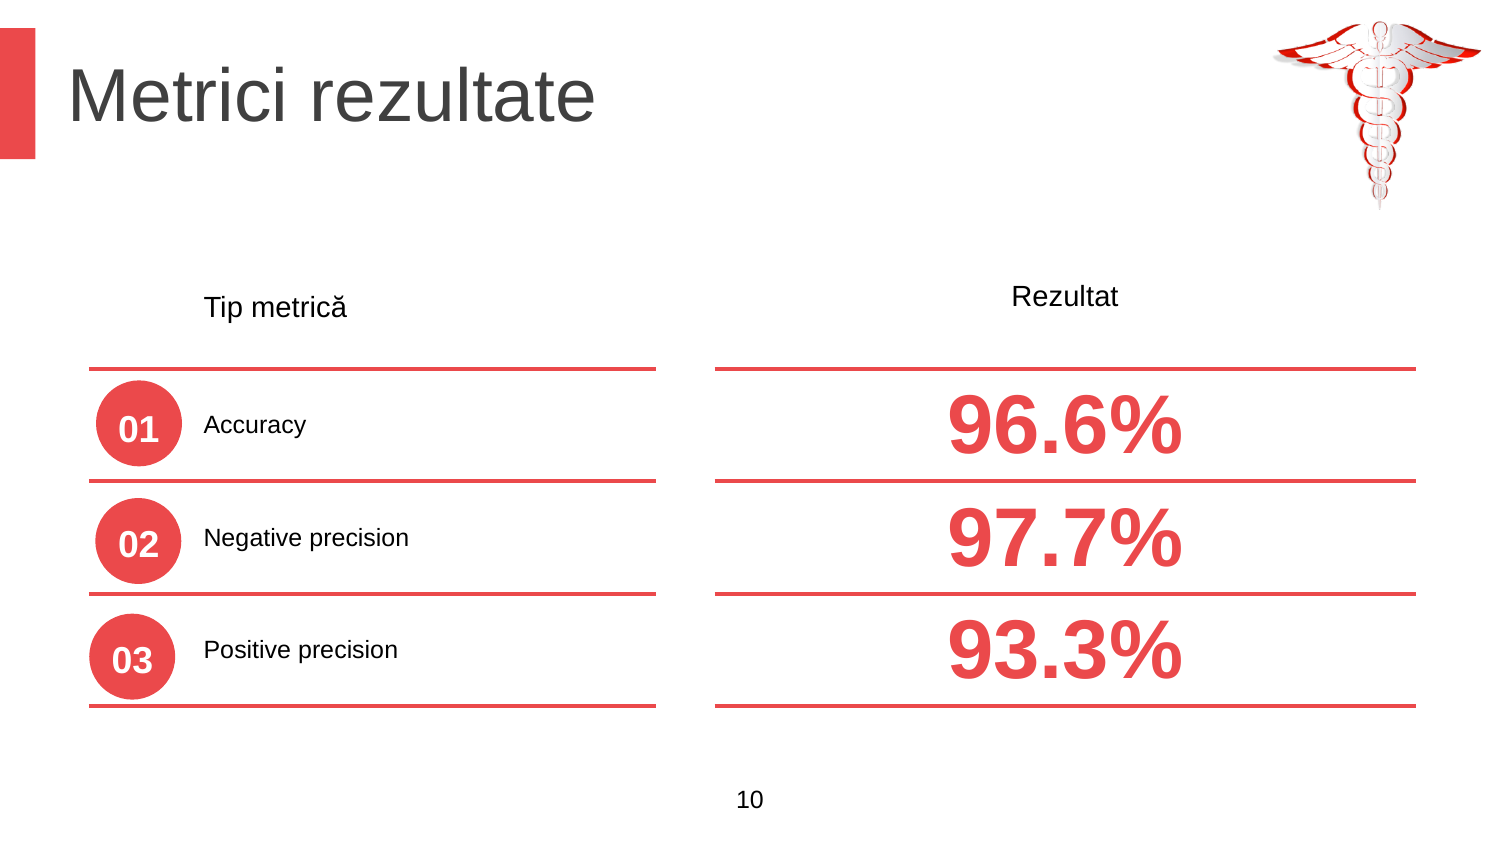

Metrici rezultate
|  | Tip metrică |  |  | Rezultat |  |
| --- | --- | --- | --- | --- | --- |
|  | Accuracy |  | 96.6% |  |  |
|  | Negative precision |  | 97.7% |  |  |
|  | Positive precision |  | 93.3% |  |  |

01

02

03
10